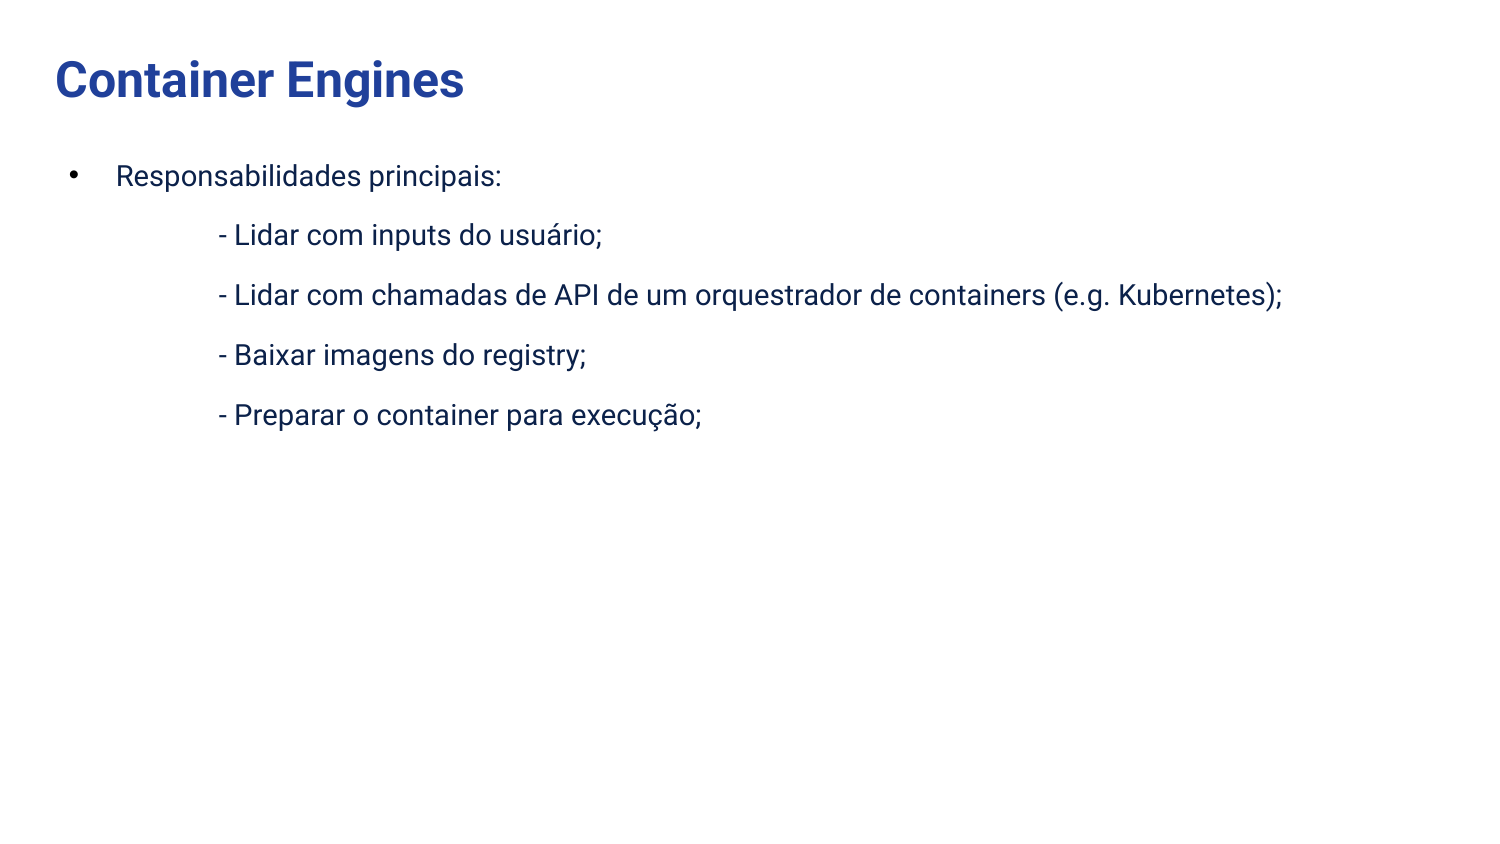

Container Engines

Responsabilidades principais:
	- Lidar com inputs do usuário;
	- Lidar com chamadas de API de um orquestrador de containers (e.g. Kubernetes);
	- Baixar imagens do registry;
	- Preparar o container para execução;